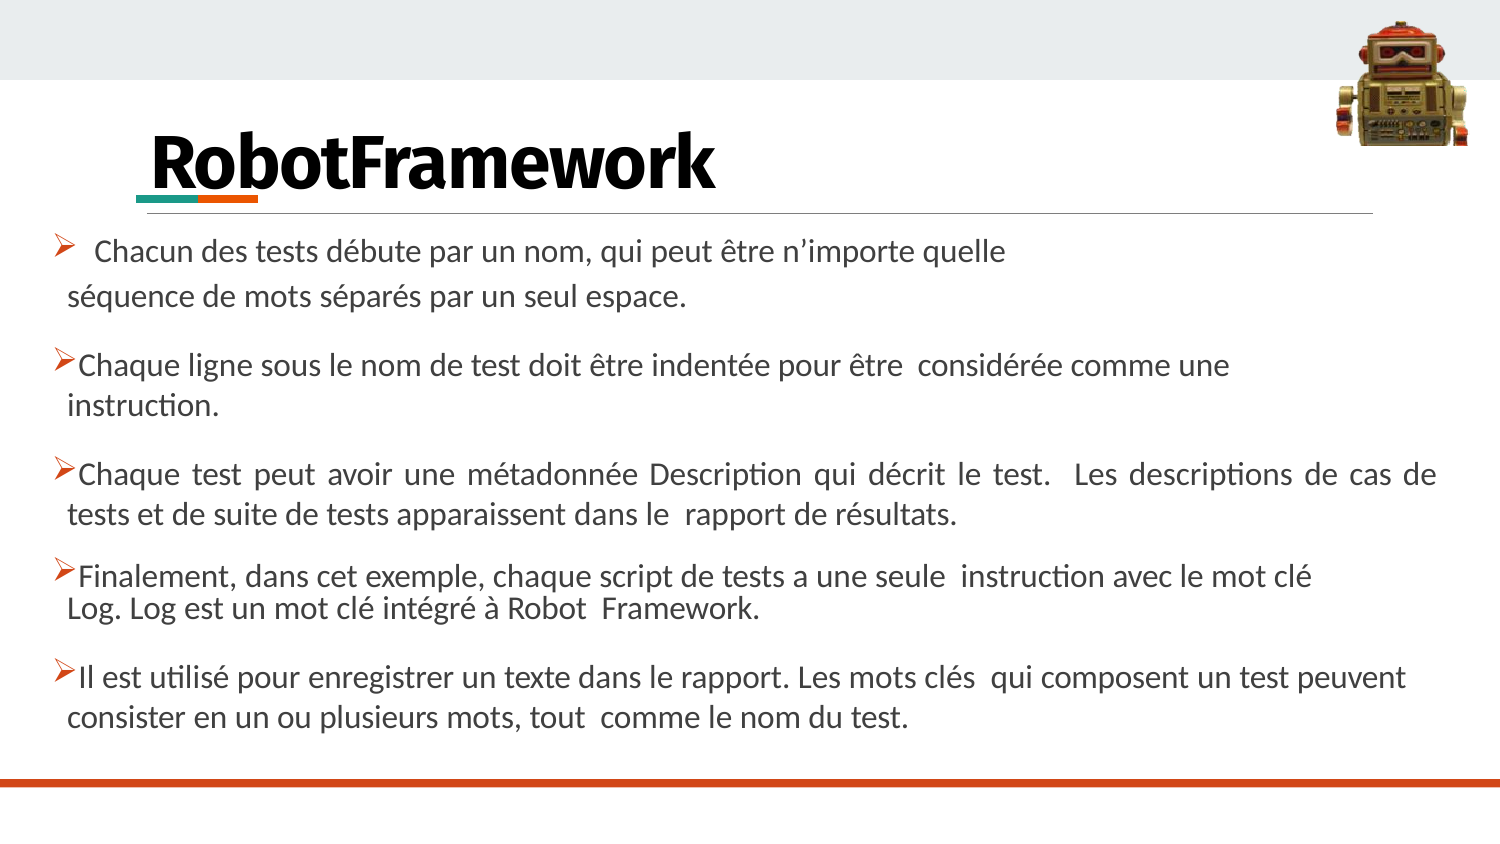

# RobotFramework

Chacun des tests débute par un nom, qui peut être n’importe quelle
séquence de mots séparés par un seul espace.
Chaque ligne sous le nom de test doit être indentée pour être  considérée comme une instruction.
Chaque test peut avoir une métadonnée Description qui décrit le test.  Les descriptions de cas de tests et de suite de tests apparaissent dans le  rapport de résultats.
Finalement, dans cet exemple, chaque script de tests a une seule  instruction avec le mot clé Log. Log est un mot clé intégré à Robot  Framework.
Il est utilisé pour enregistrer un texte dans le rapport. Les mots clés  qui composent un test peuvent consister en un ou plusieurs mots, tout  comme le nom du test.